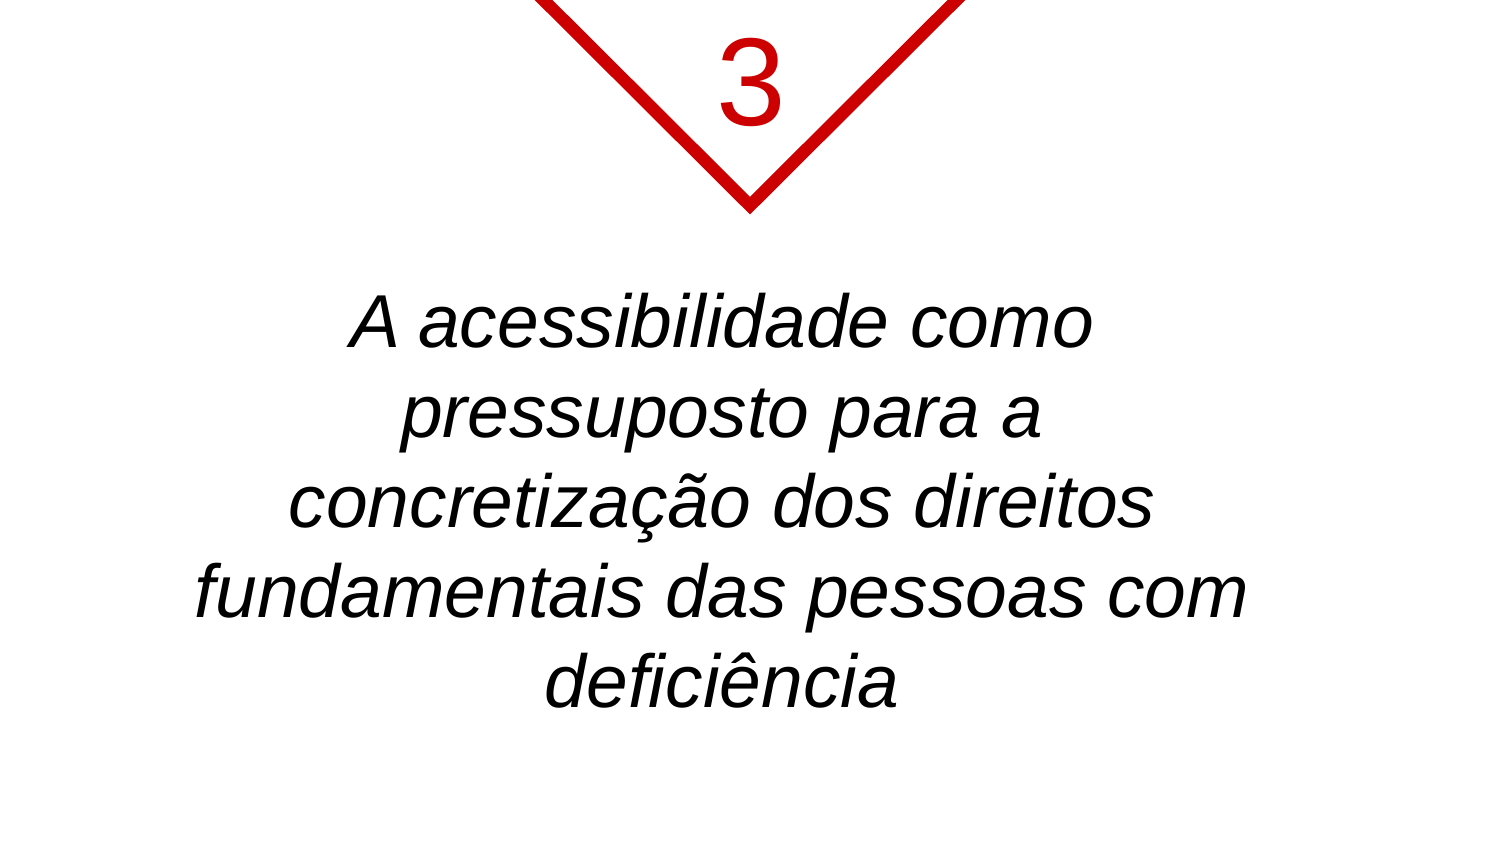

3
# A acessibilidade como pressuposto para a concretização dos direitos
fundamentais das pessoas com deficiência